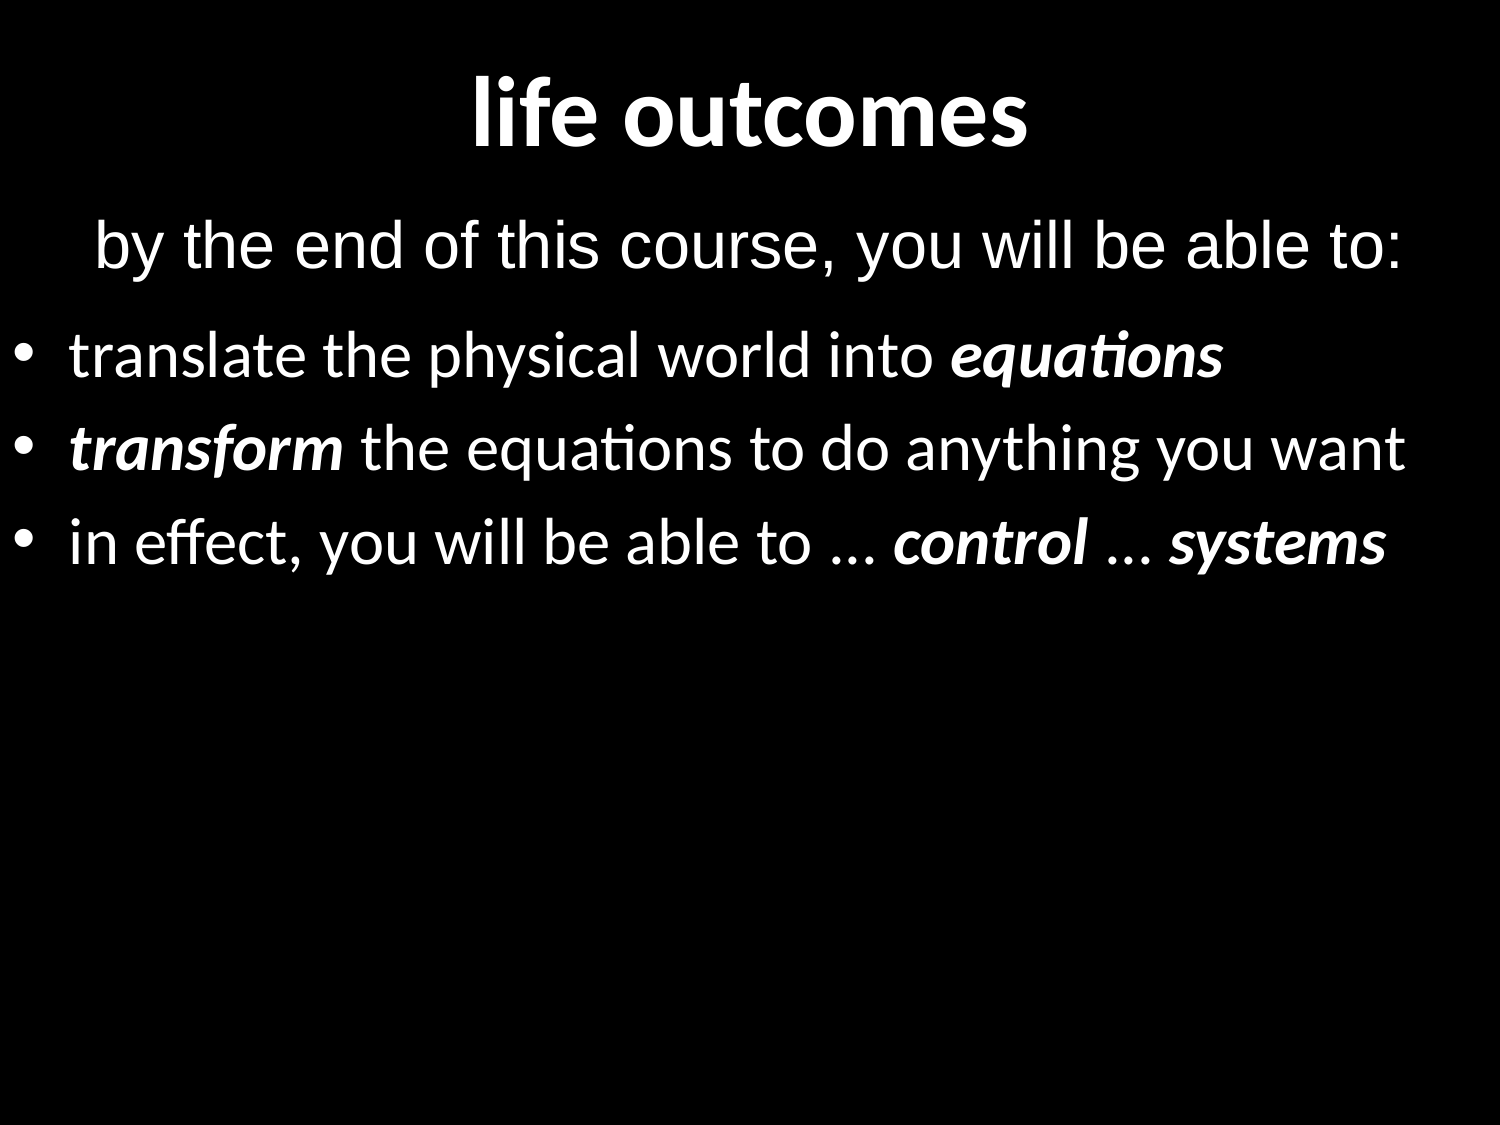

life outcomes
by the end of this course, you will be able to:
translate the physical world into equations
transform the equations to do anything you want
in effect, you will be able to ... control ... systems